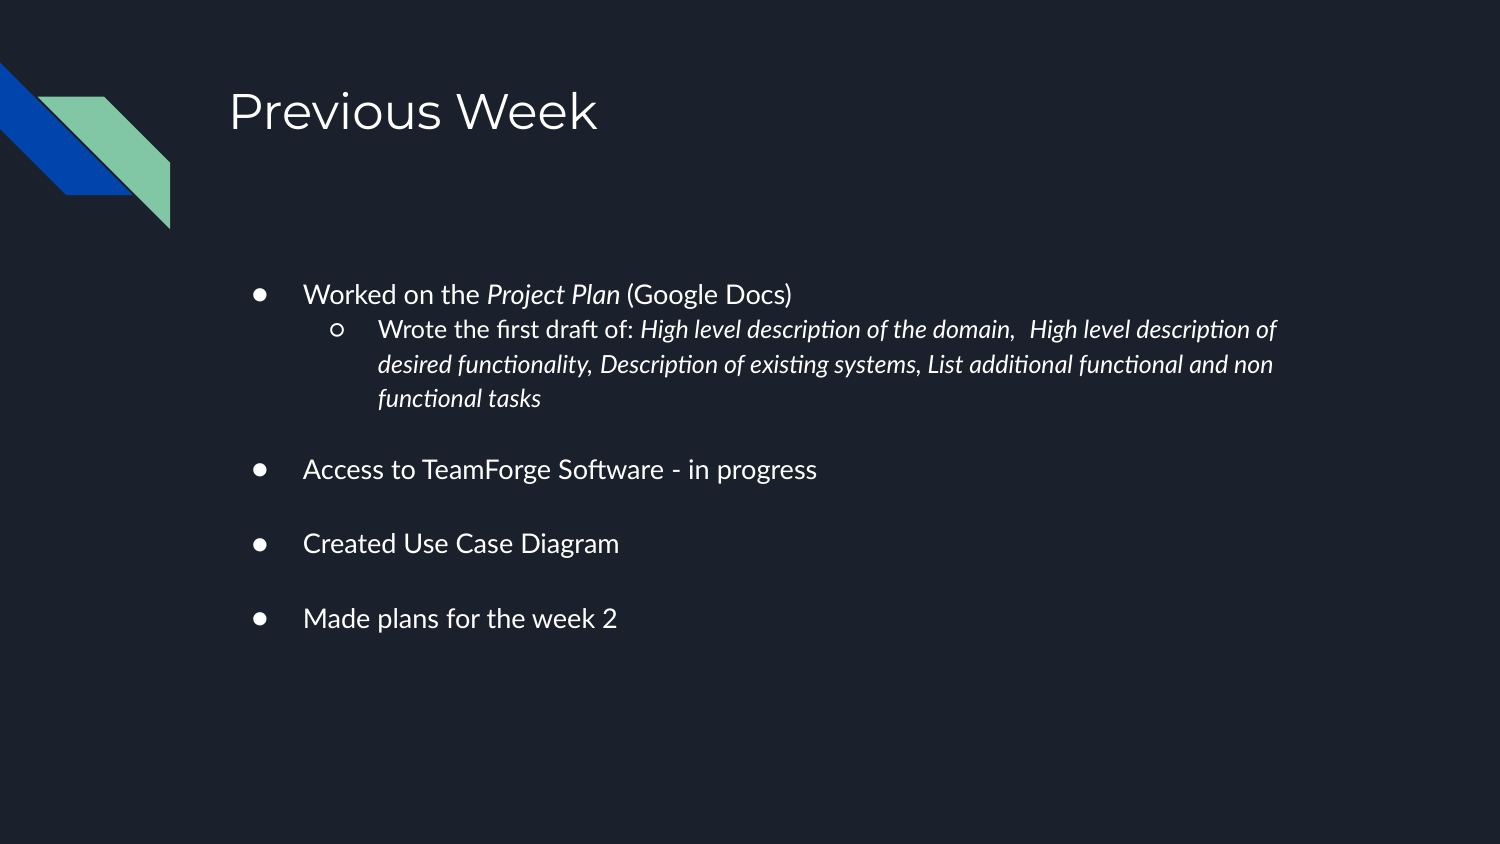

# Previous Week
Worked on the Project Plan (Google Docs)
Wrote the first draft of: High level description of the domain,  High level description of desired functionality, Description of existing systems, List additional functional and non functional tasks
Access to TeamForge Software - in progress
Created Use Case Diagram
Made plans for the week 2